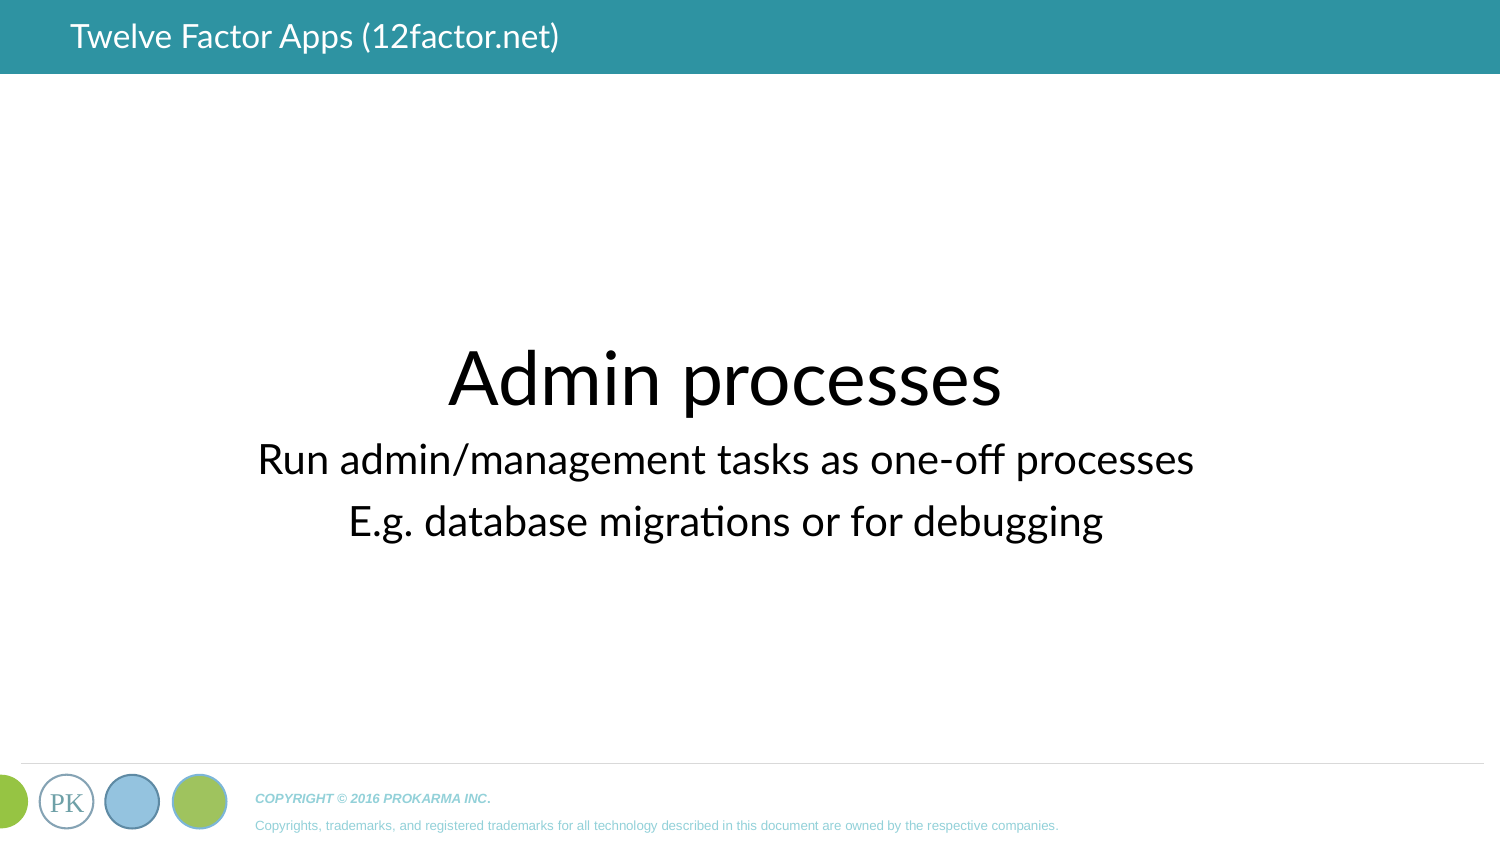

# Twelve Factor Apps (12factor.net)

Admin processes
Run admin/management tasks as one-off processes
E.g. database migrations or for debugging